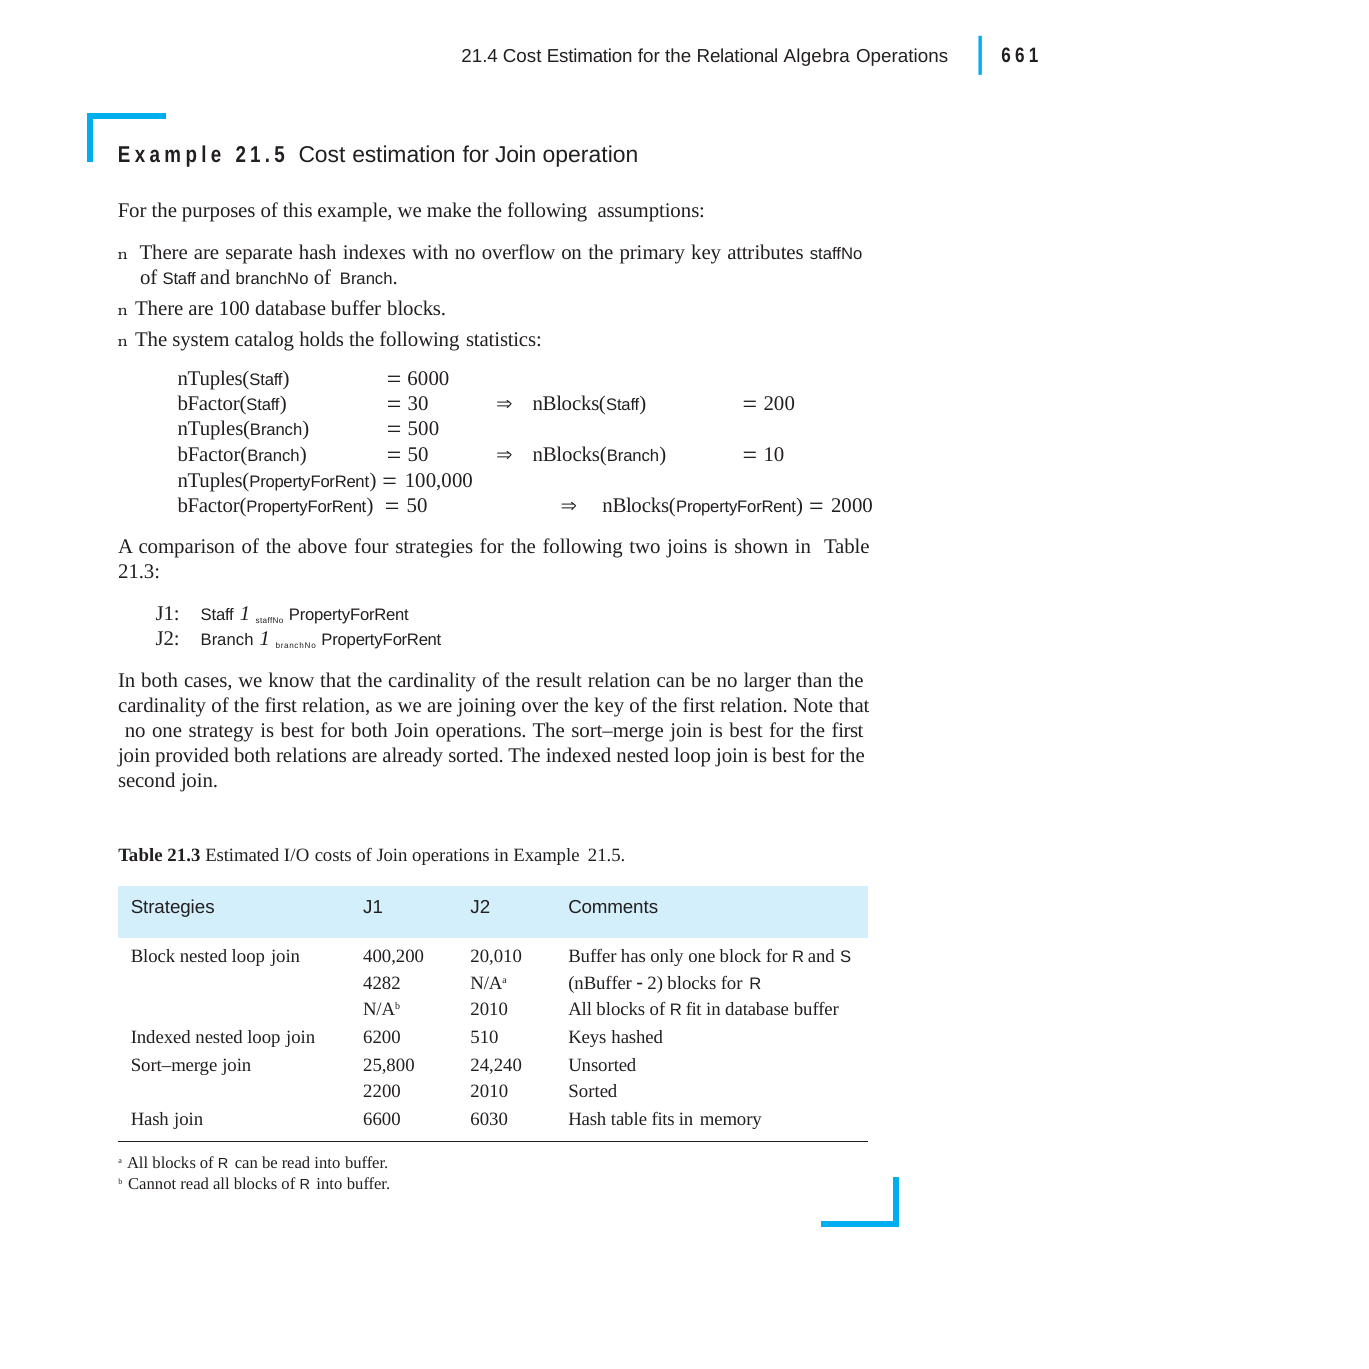

|
661
21.4 Cost Estimation for the Relational Algebra Operations

Example 21.5 Cost estimation for Join operation

For the purposes of this example, we make the following assumptions:
n There are separate hash indexes with no overflow on the primary key attributes staffNo
of Staff and branchNo of Branch.
n There are 100 database buffer blocks.
n The system catalog holds the following statistics:
| nTuples(Staff) | = 6000 |  |  |  |
| --- | --- | --- | --- | --- |
| bFactor(Staff) | = 30 | ⇒ | nBlocks(Staff) | = 200 |
| nTuples(Branch) | = 500 |  |  |  |
| bFactor(Branch) | = 50 | ⇒ | nBlocks(Branch) | = 10 |
nTuples(PropertyForRent) = 100,000
bFactor(PropertyForRent)  = 50	⇒	nBlocks(PropertyForRent) = 2000
A comparison of the above four strategies for the following two joins is shown in  Table 21.3:
J1:    Staff 1staffNo  PropertyForRent
J2:    Branch 1branchNo  PropertyForRent
In both cases, we know that the cardinality of the result relation can be no larger than the  cardinality of the first relation, as we are joining over the key of the first relation. Note that  no one strategy is best for both Join operations. The sort–merge join is best for the first  join provided both relations are already sorted. The indexed nested loop join is best for the  second join.

Table 21.3 Estimated I/O costs of Join operations in Example 21.5.
| Strategies | J1 | J2 | Comments |
| --- | --- | --- | --- |
| Block nested loop join | 400,200 | 20,010 | Buffer has only one block for R and S |
|  | 4282 N/Ab | N/Aa 2010 | (nBuffer − 2) blocks for R All blocks of R fit in database buffer |
| Indexed nested loop join | 6200 | 510 | Keys hashed |
| Sort–merge join | 25,800 | 24,240 | Unsorted |
|  | 2200 | 2010 | Sorted |
| Hash join | 6600 | 6030 | Hash table fits in memory |
a  All blocks of R  can be read into buffer.
b  Cannot read all blocks of R  into buffer.